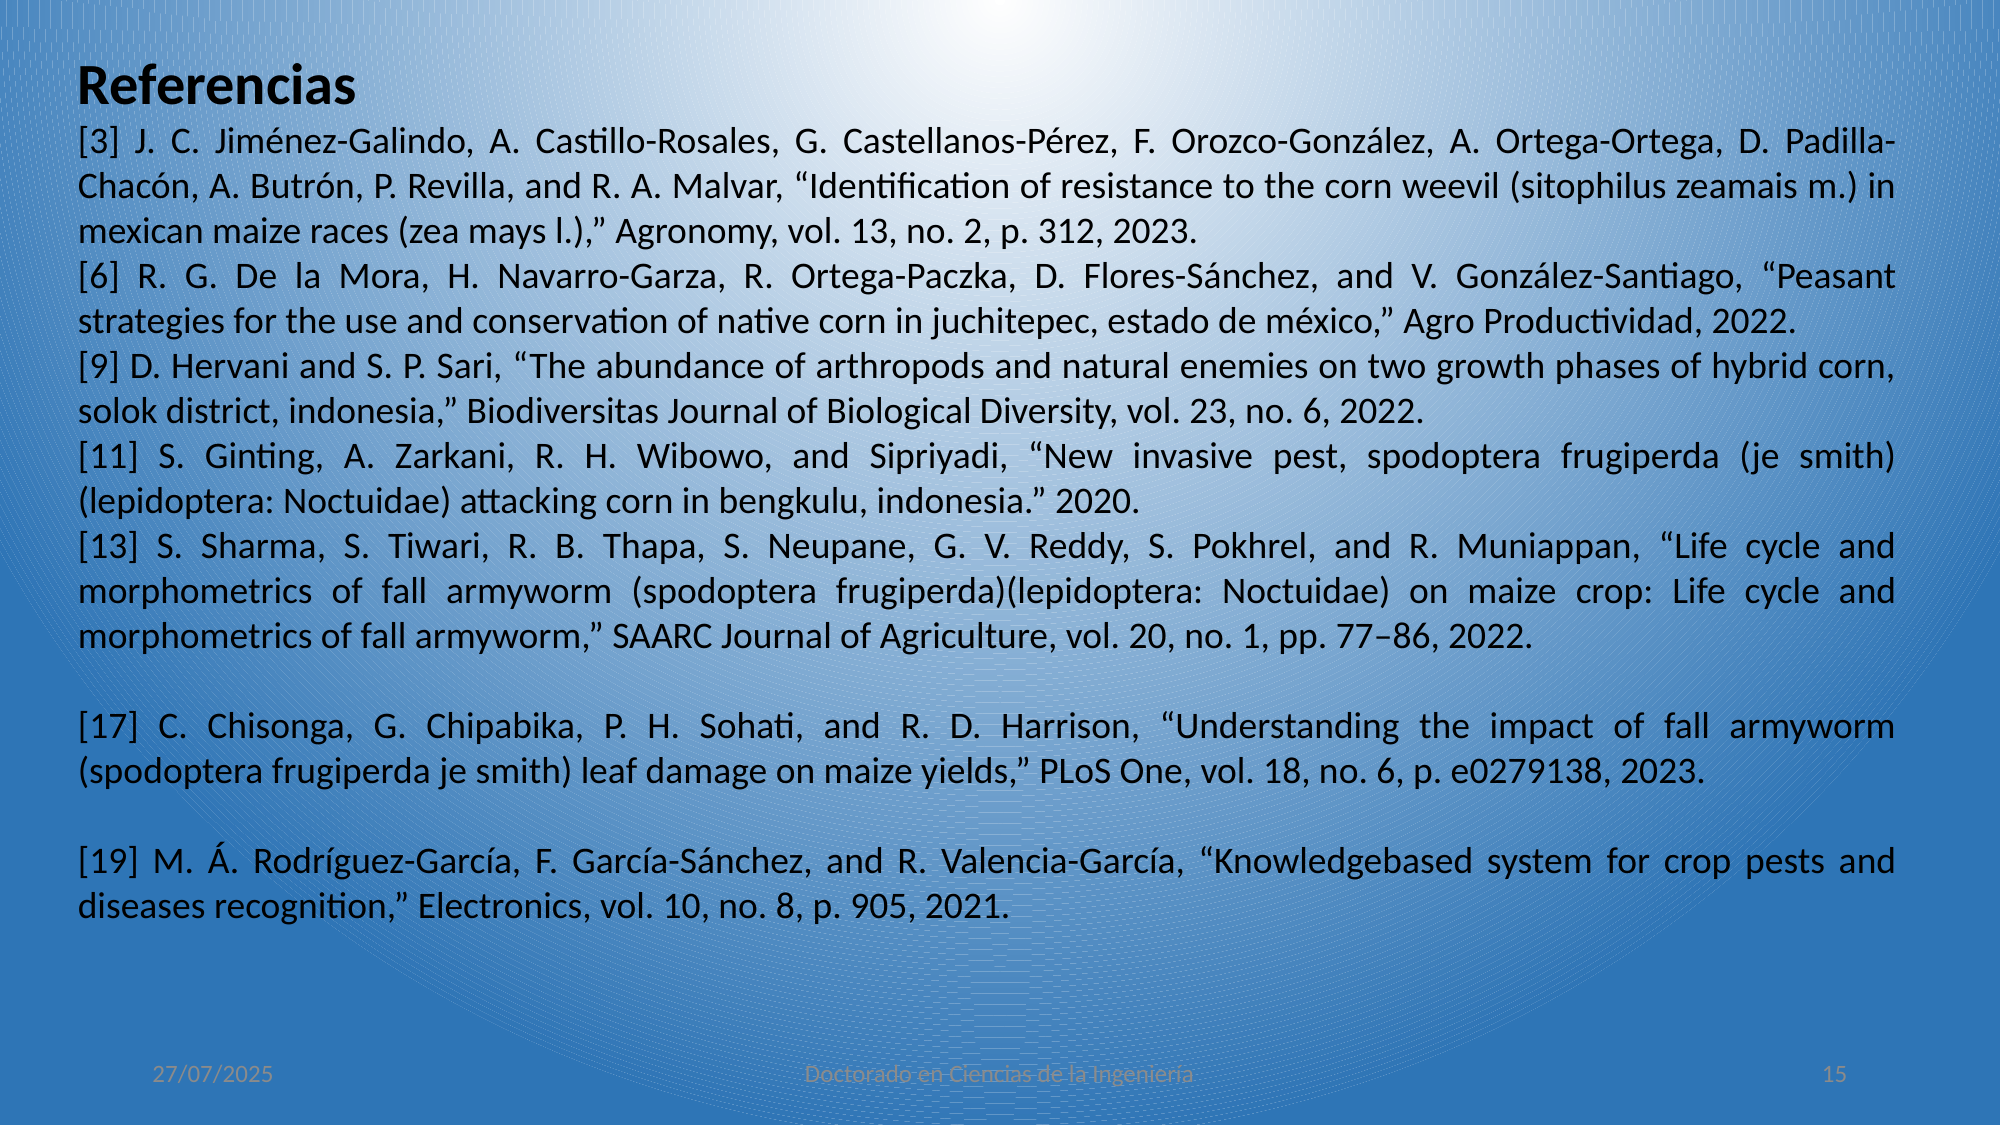

Referencias
[3] J. C. Jiménez-Galindo, A. Castillo-Rosales, G. Castellanos-Pérez, F. Orozco-González, A. Ortega-Ortega, D. Padilla-Chacón, A. Butrón, P. Revilla, and R. A. Malvar, “Identification of resistance to the corn weevil (sitophilus zeamais m.) in mexican maize races (zea mays l.),” Agronomy, vol. 13, no. 2, p. 312, 2023.
[6] R. G. De la Mora, H. Navarro-Garza, R. Ortega-Paczka, D. Flores-Sánchez, and V. González-Santiago, “Peasant strategies for the use and conservation of native corn in juchitepec, estado de méxico,” Agro Productividad, 2022.
[9] D. Hervani and S. P. Sari, “The abundance of arthropods and natural enemies on two growth phases of hybrid corn, solok district, indonesia,” Biodiversitas Journal of Biological Diversity, vol. 23, no. 6, 2022.
[11] S. Ginting, A. Zarkani, R. H. Wibowo, and Sipriyadi, “New invasive pest, spodoptera frugiperda (je smith)(lepidoptera: Noctuidae) attacking corn in bengkulu, indonesia.” 2020.
[13] S. Sharma, S. Tiwari, R. B. Thapa, S. Neupane, G. V. Reddy, S. Pokhrel, and R. Muniappan, “Life cycle and morphometrics of fall armyworm (spodoptera frugiperda)(lepidoptera: Noctuidae) on maize crop: Life cycle and morphometrics of fall armyworm,” SAARC Journal of Agriculture, vol. 20, no. 1, pp. 77–86, 2022.

[17] C. Chisonga, G. Chipabika, P. H. Sohati, and R. D. Harrison, “Understanding the impact of fall armyworm (spodoptera frugiperda je smith) leaf damage on maize yields,” PLoS One, vol. 18, no. 6, p. e0279138, 2023.

[19] M. Á. Rodríguez-García, F. García-Sánchez, and R. Valencia-García, “Knowledgebased system for crop pests and diseases recognition,” Electronics, vol. 10, no. 8, p. 905, 2021.
27/07/2025
Doctorado en Ciencias de la Ingeniería
15